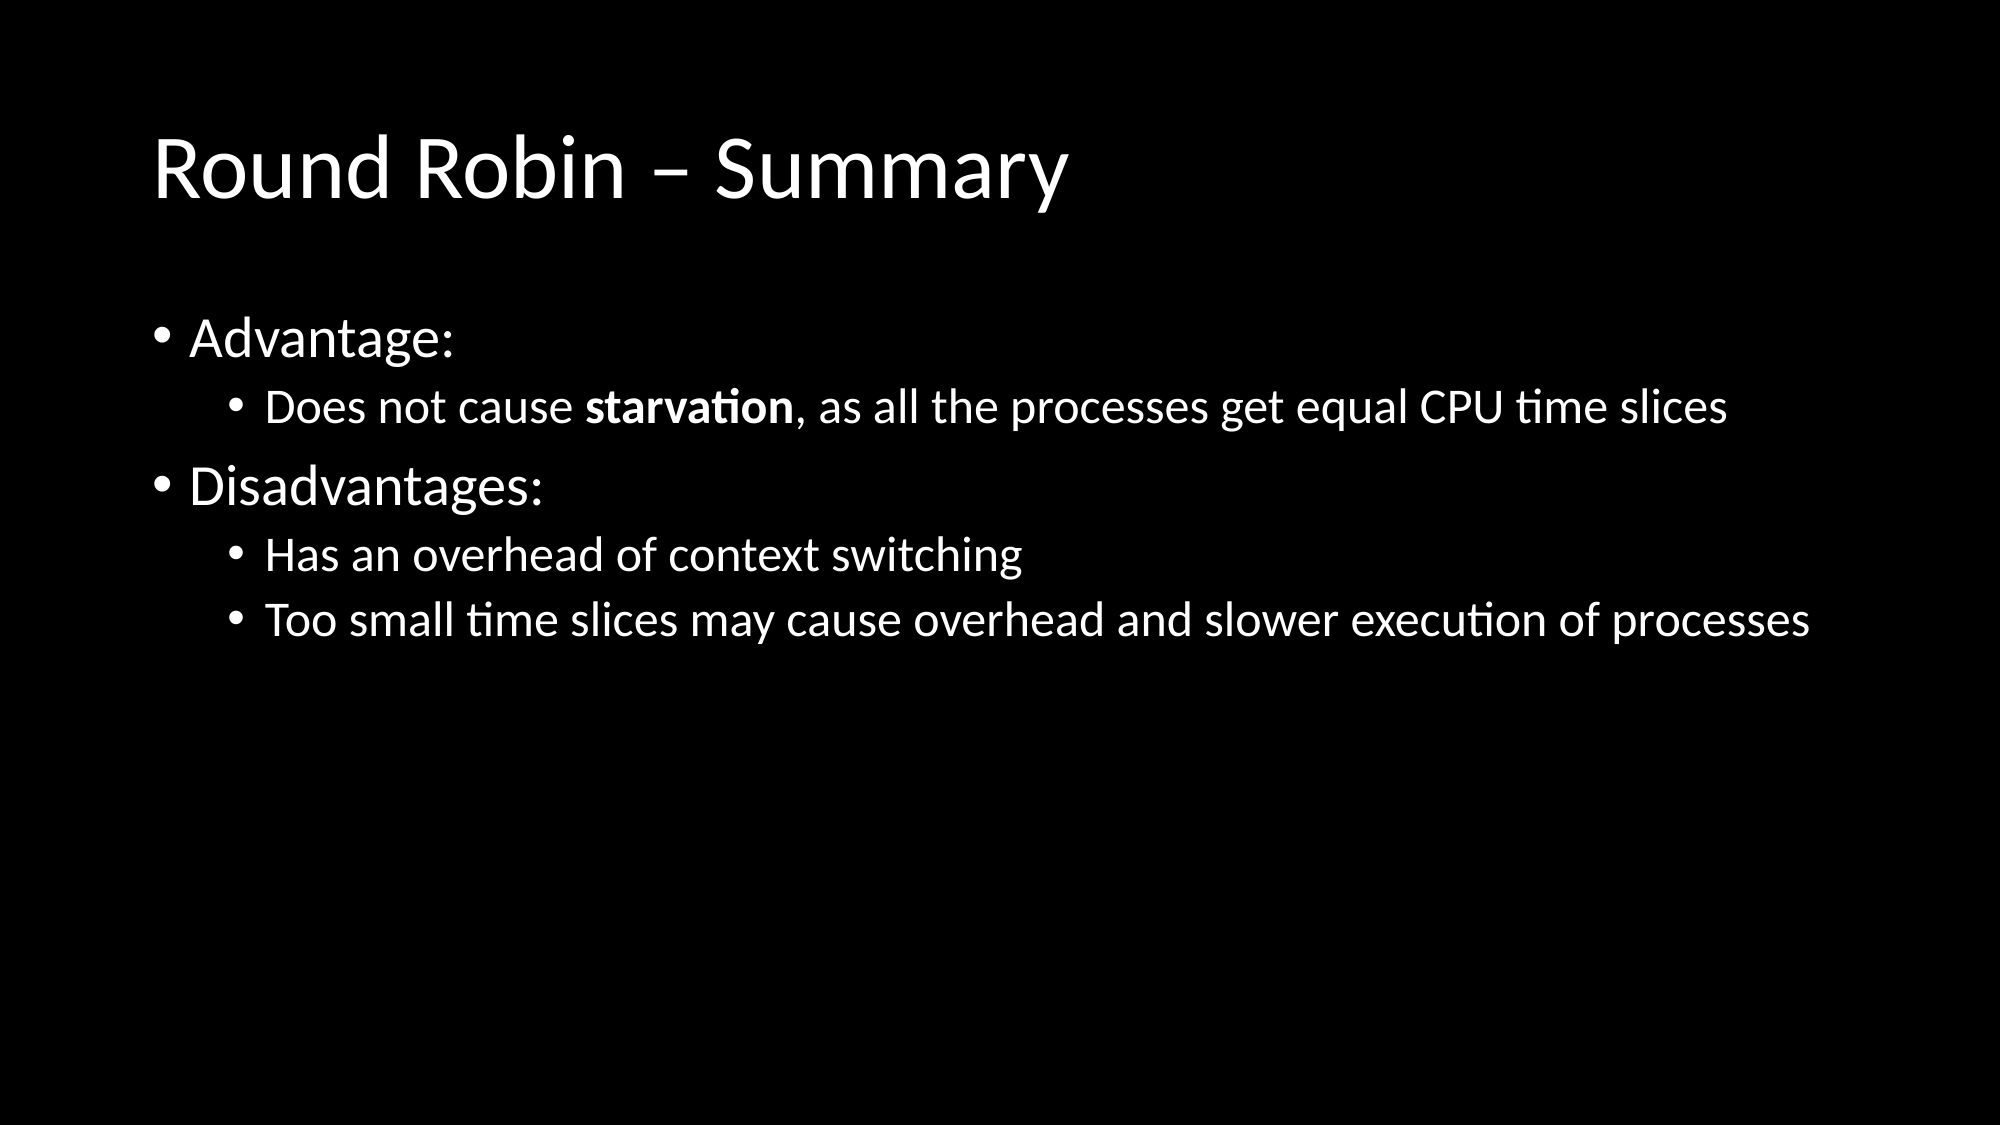

# Round Robin – Summary
Advantage:
Does not cause starvation, as all the processes get equal CPU time slices
Disadvantages:
Has an overhead of context switching
Too small time slices may cause overhead and slower execution of processes